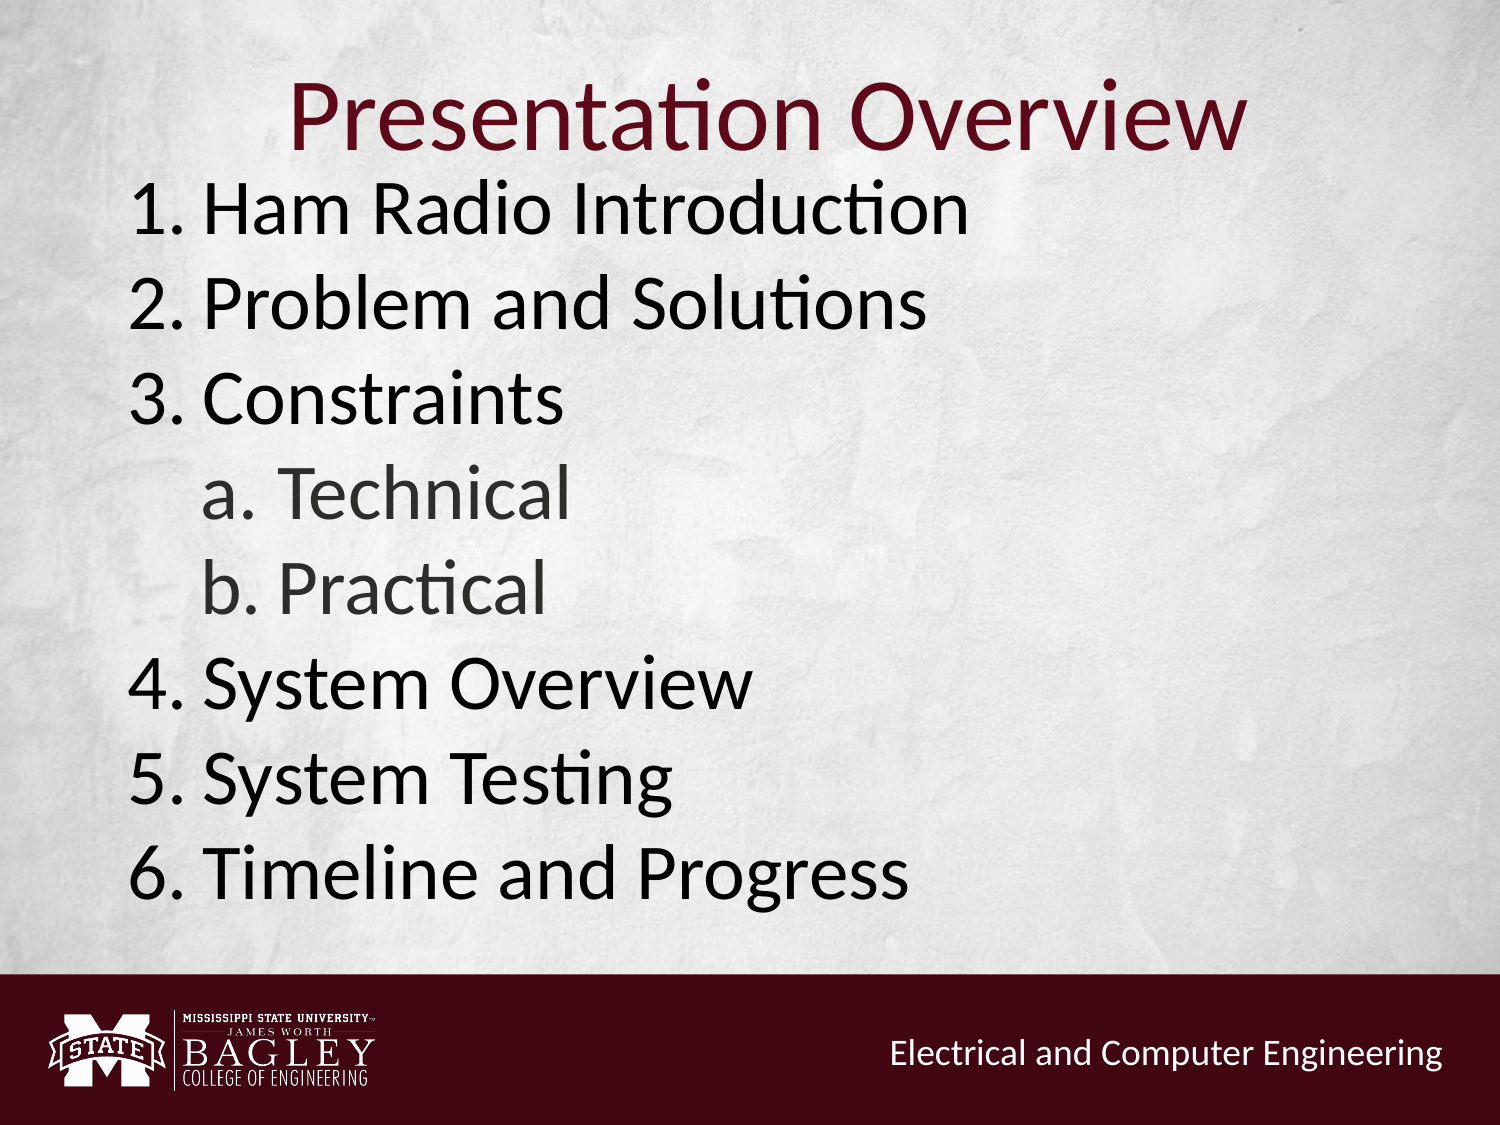

# Presentation Overview
Ham Radio Introduction
Problem and Solutions
Constraints
Technical
Practical
System Overview
System Testing
Timeline and Progress